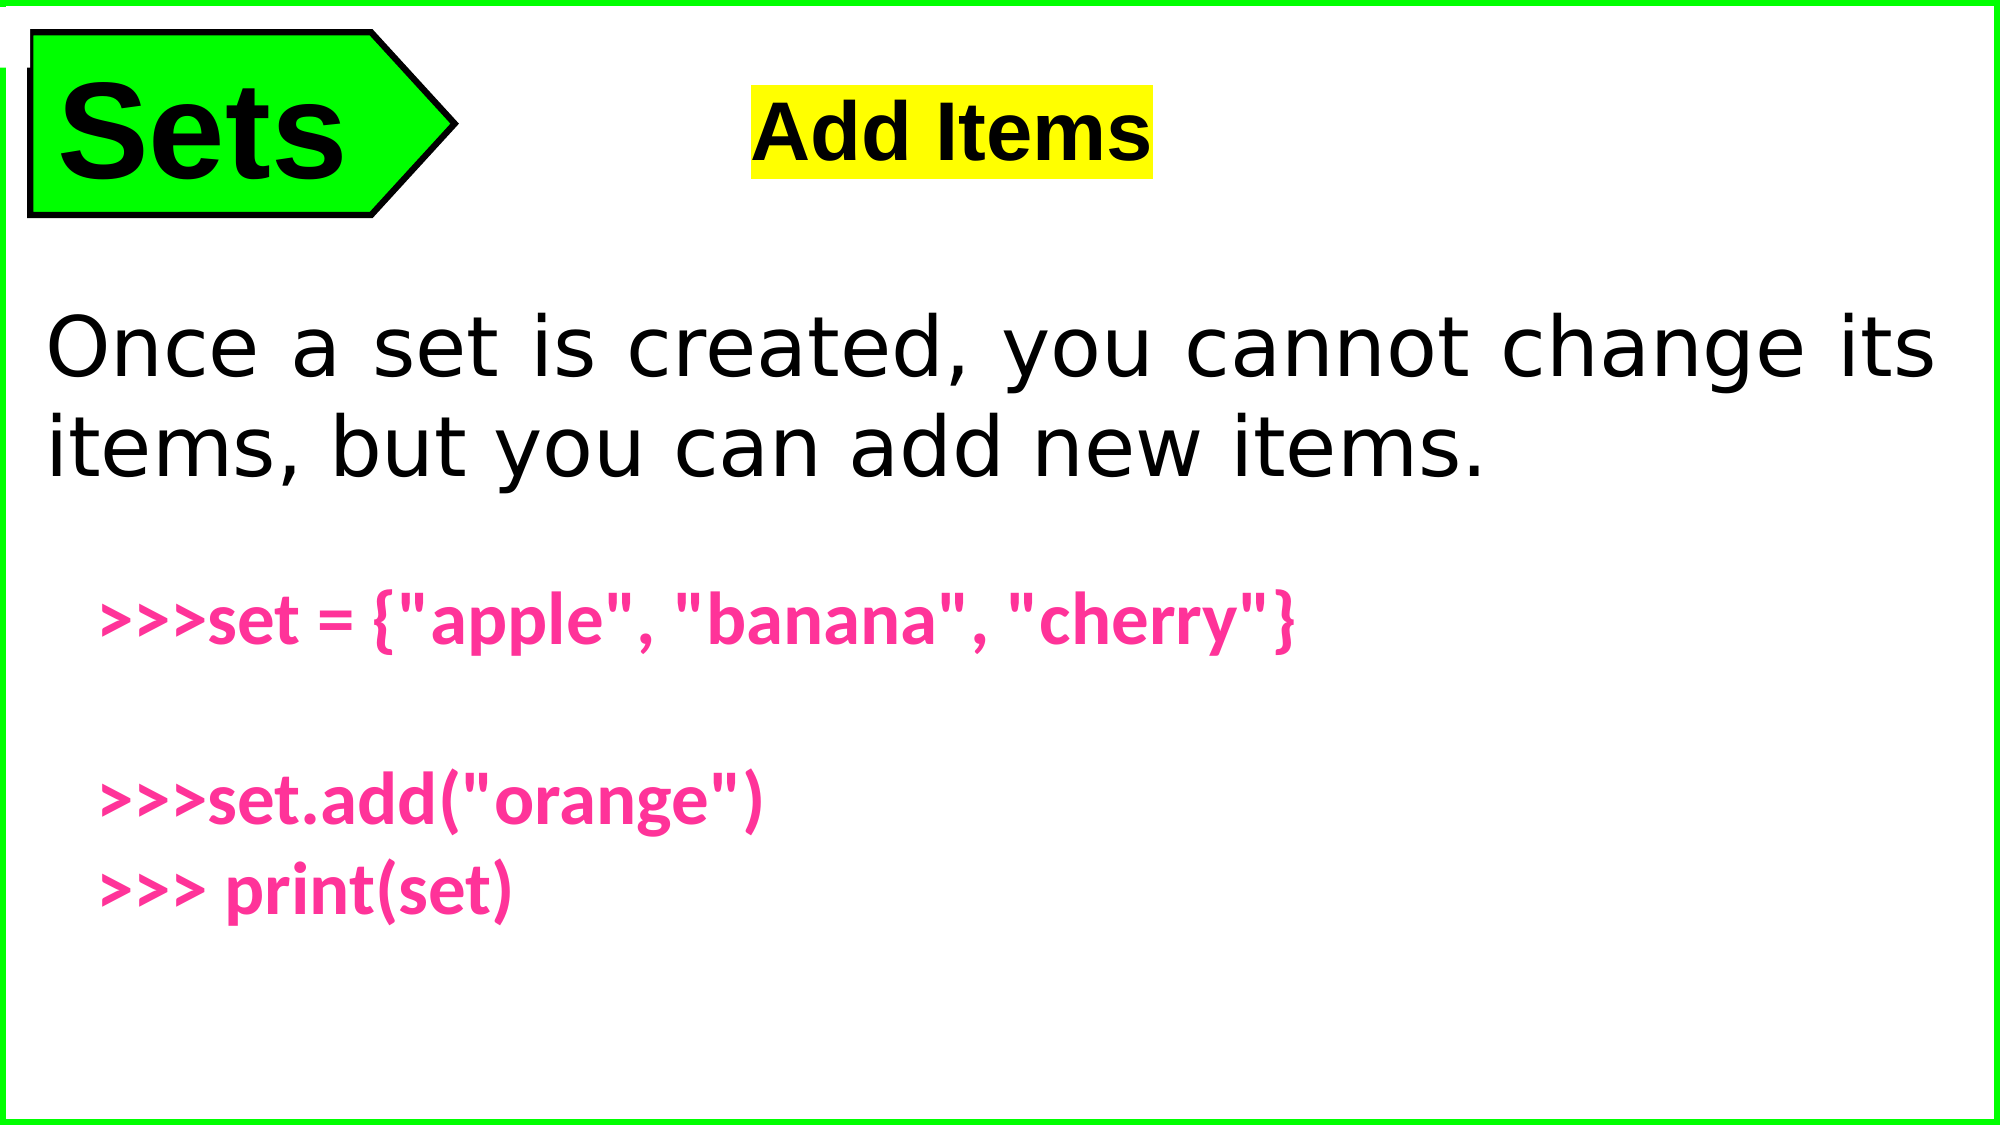

Sets
Add Items

Once a set is created, you cannot change its items, but you can add new items.
>>>set = {"apple", "banana", "cherry"}

>>>set.add("orange")
>>> print(set)